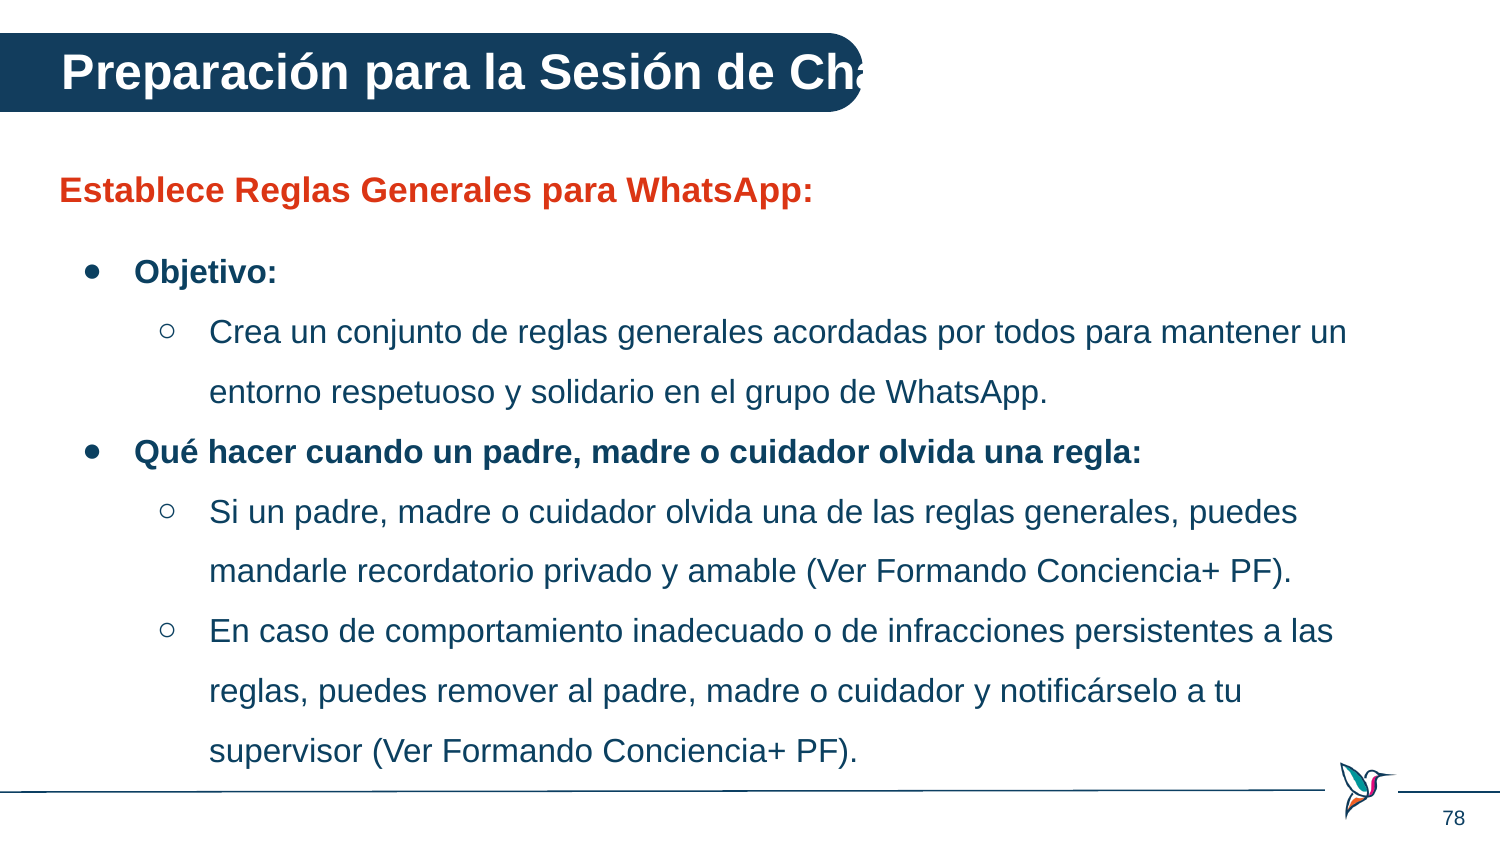

Preparación para la Sesión de Chat
Establece Reglas Generales para WhatsApp:
Objetivo:
Crea un conjunto de reglas generales acordadas por todos para mantener un entorno respetuoso y solidario en el grupo de WhatsApp.
Qué hacer cuando un padre, madre o cuidador olvida una regla:
Si un padre, madre o cuidador olvida una de las reglas generales, puedes mandarle recordatorio privado y amable (Ver Formando Conciencia+ PF).
En caso de comportamiento inadecuado o de infracciones persistentes a las reglas, puedes remover al padre, madre o cuidador y notificárselo a tu supervisor (Ver Formando Conciencia+ PF).